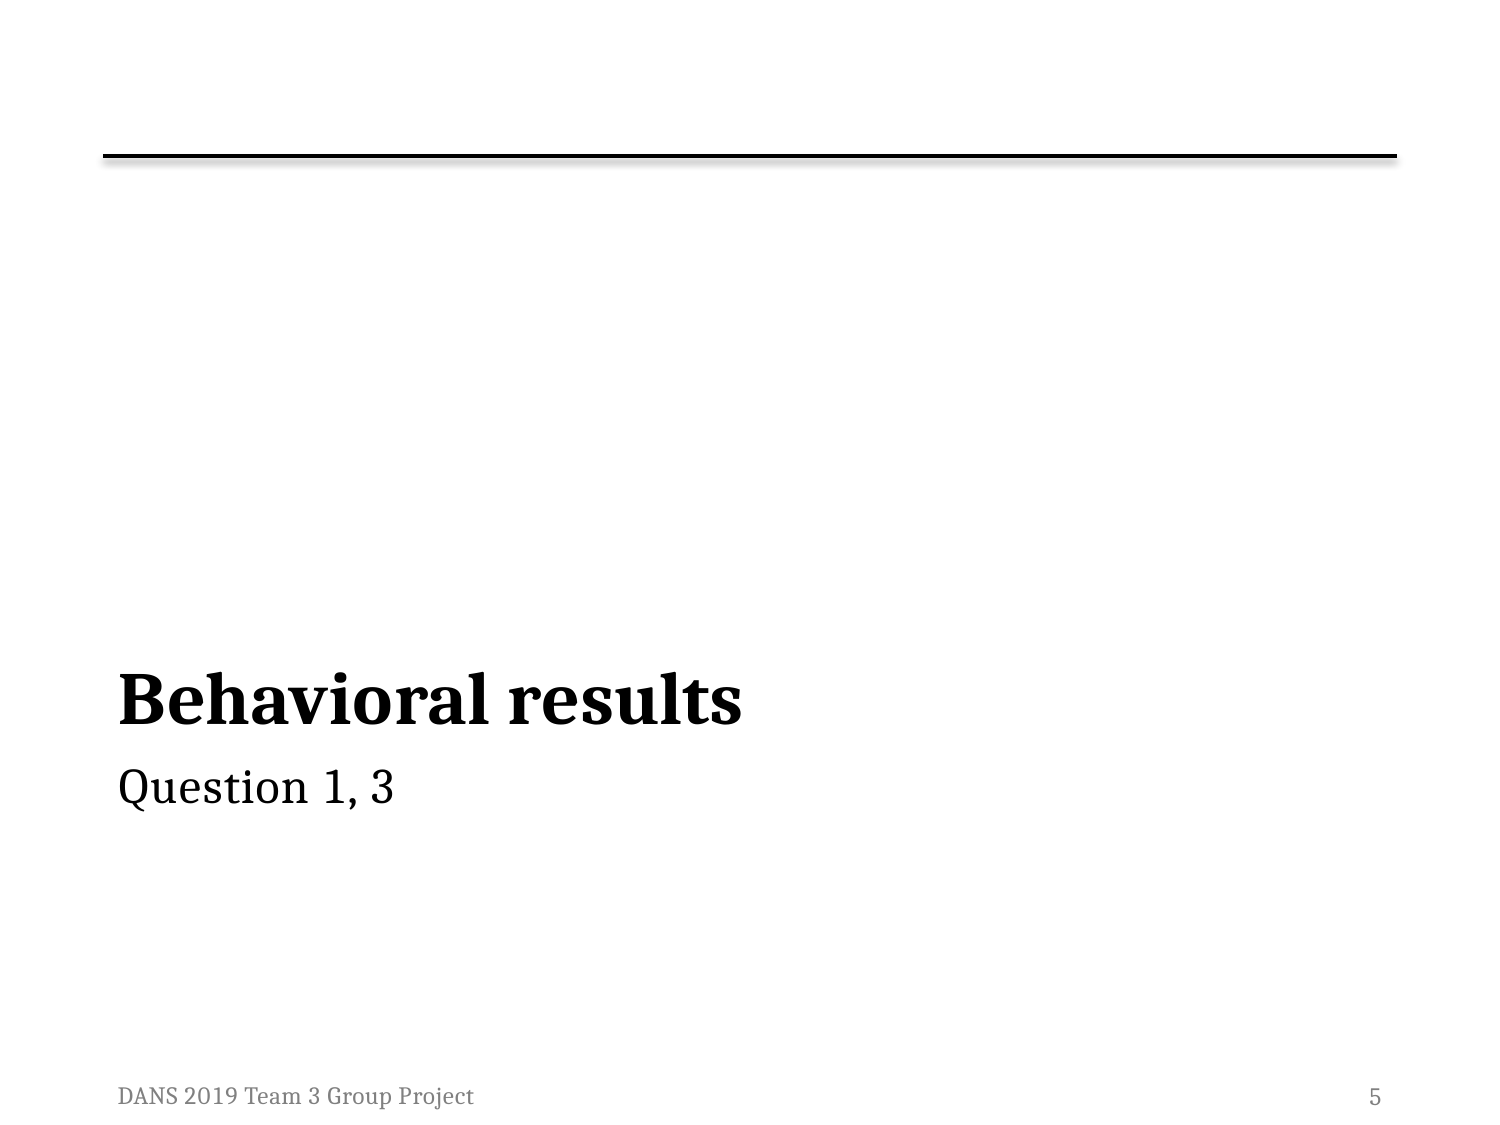

# Behavioral results
Question 1, 3
DANS 2019 Team 3 Group Project
5